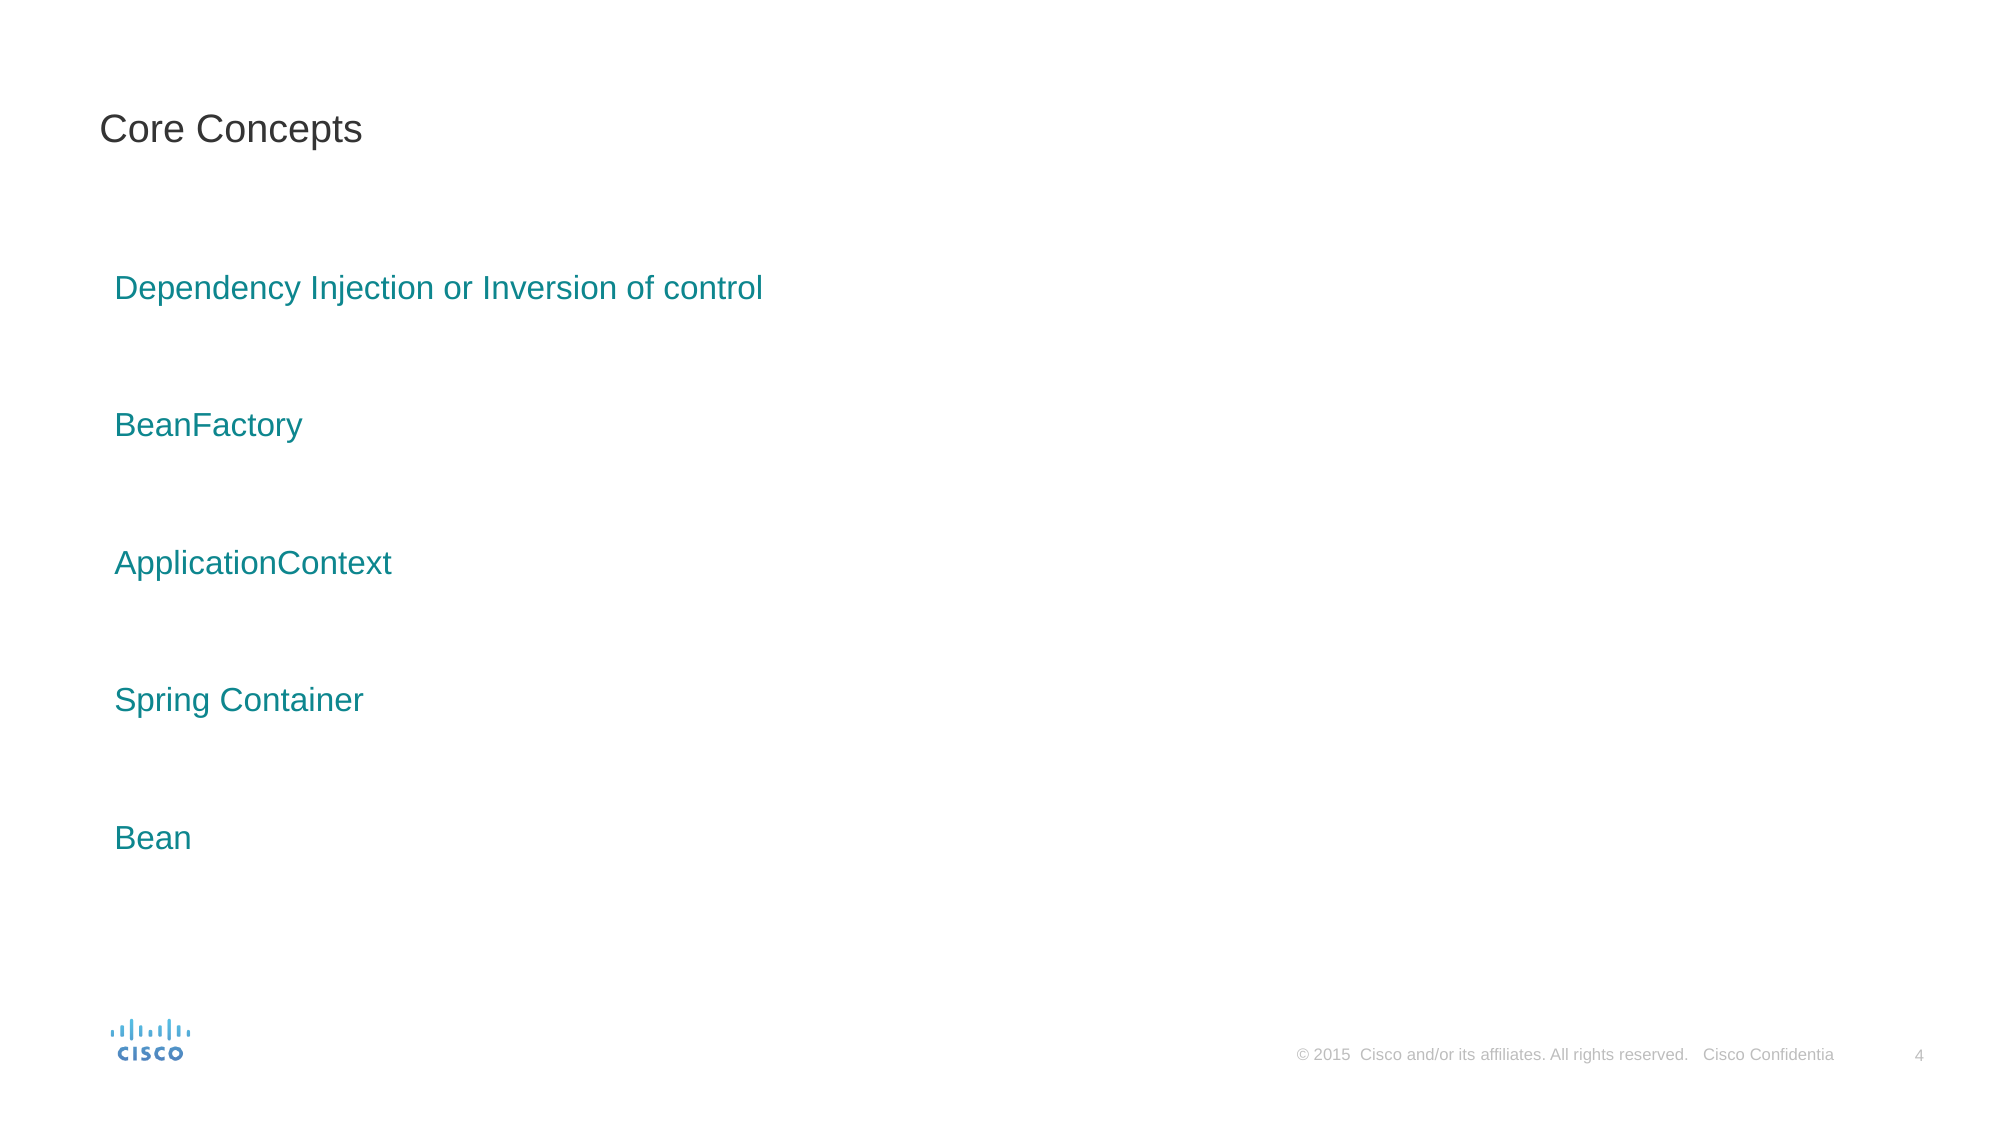

# Core Concepts

Dependency Injection or Inversion of control

BeanFactory

ApplicationContext

Spring Container

Bean